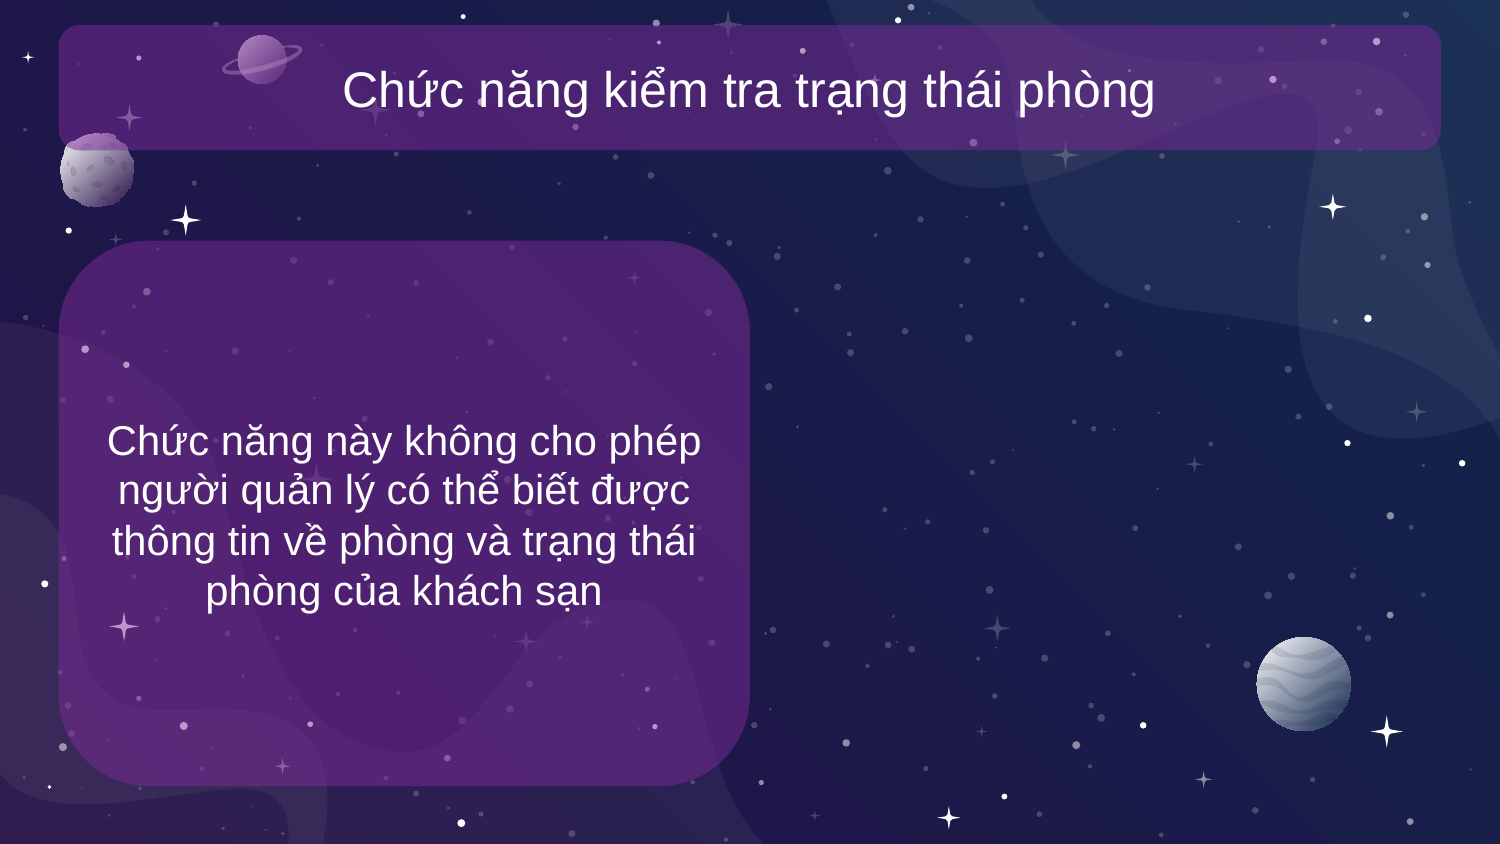

Chức năng kiểm tra trạng thái phòng
Chức năng này không cho phép người quản lý có thể biết được thông tin về phòng và trạng thái phòng của khách sạn